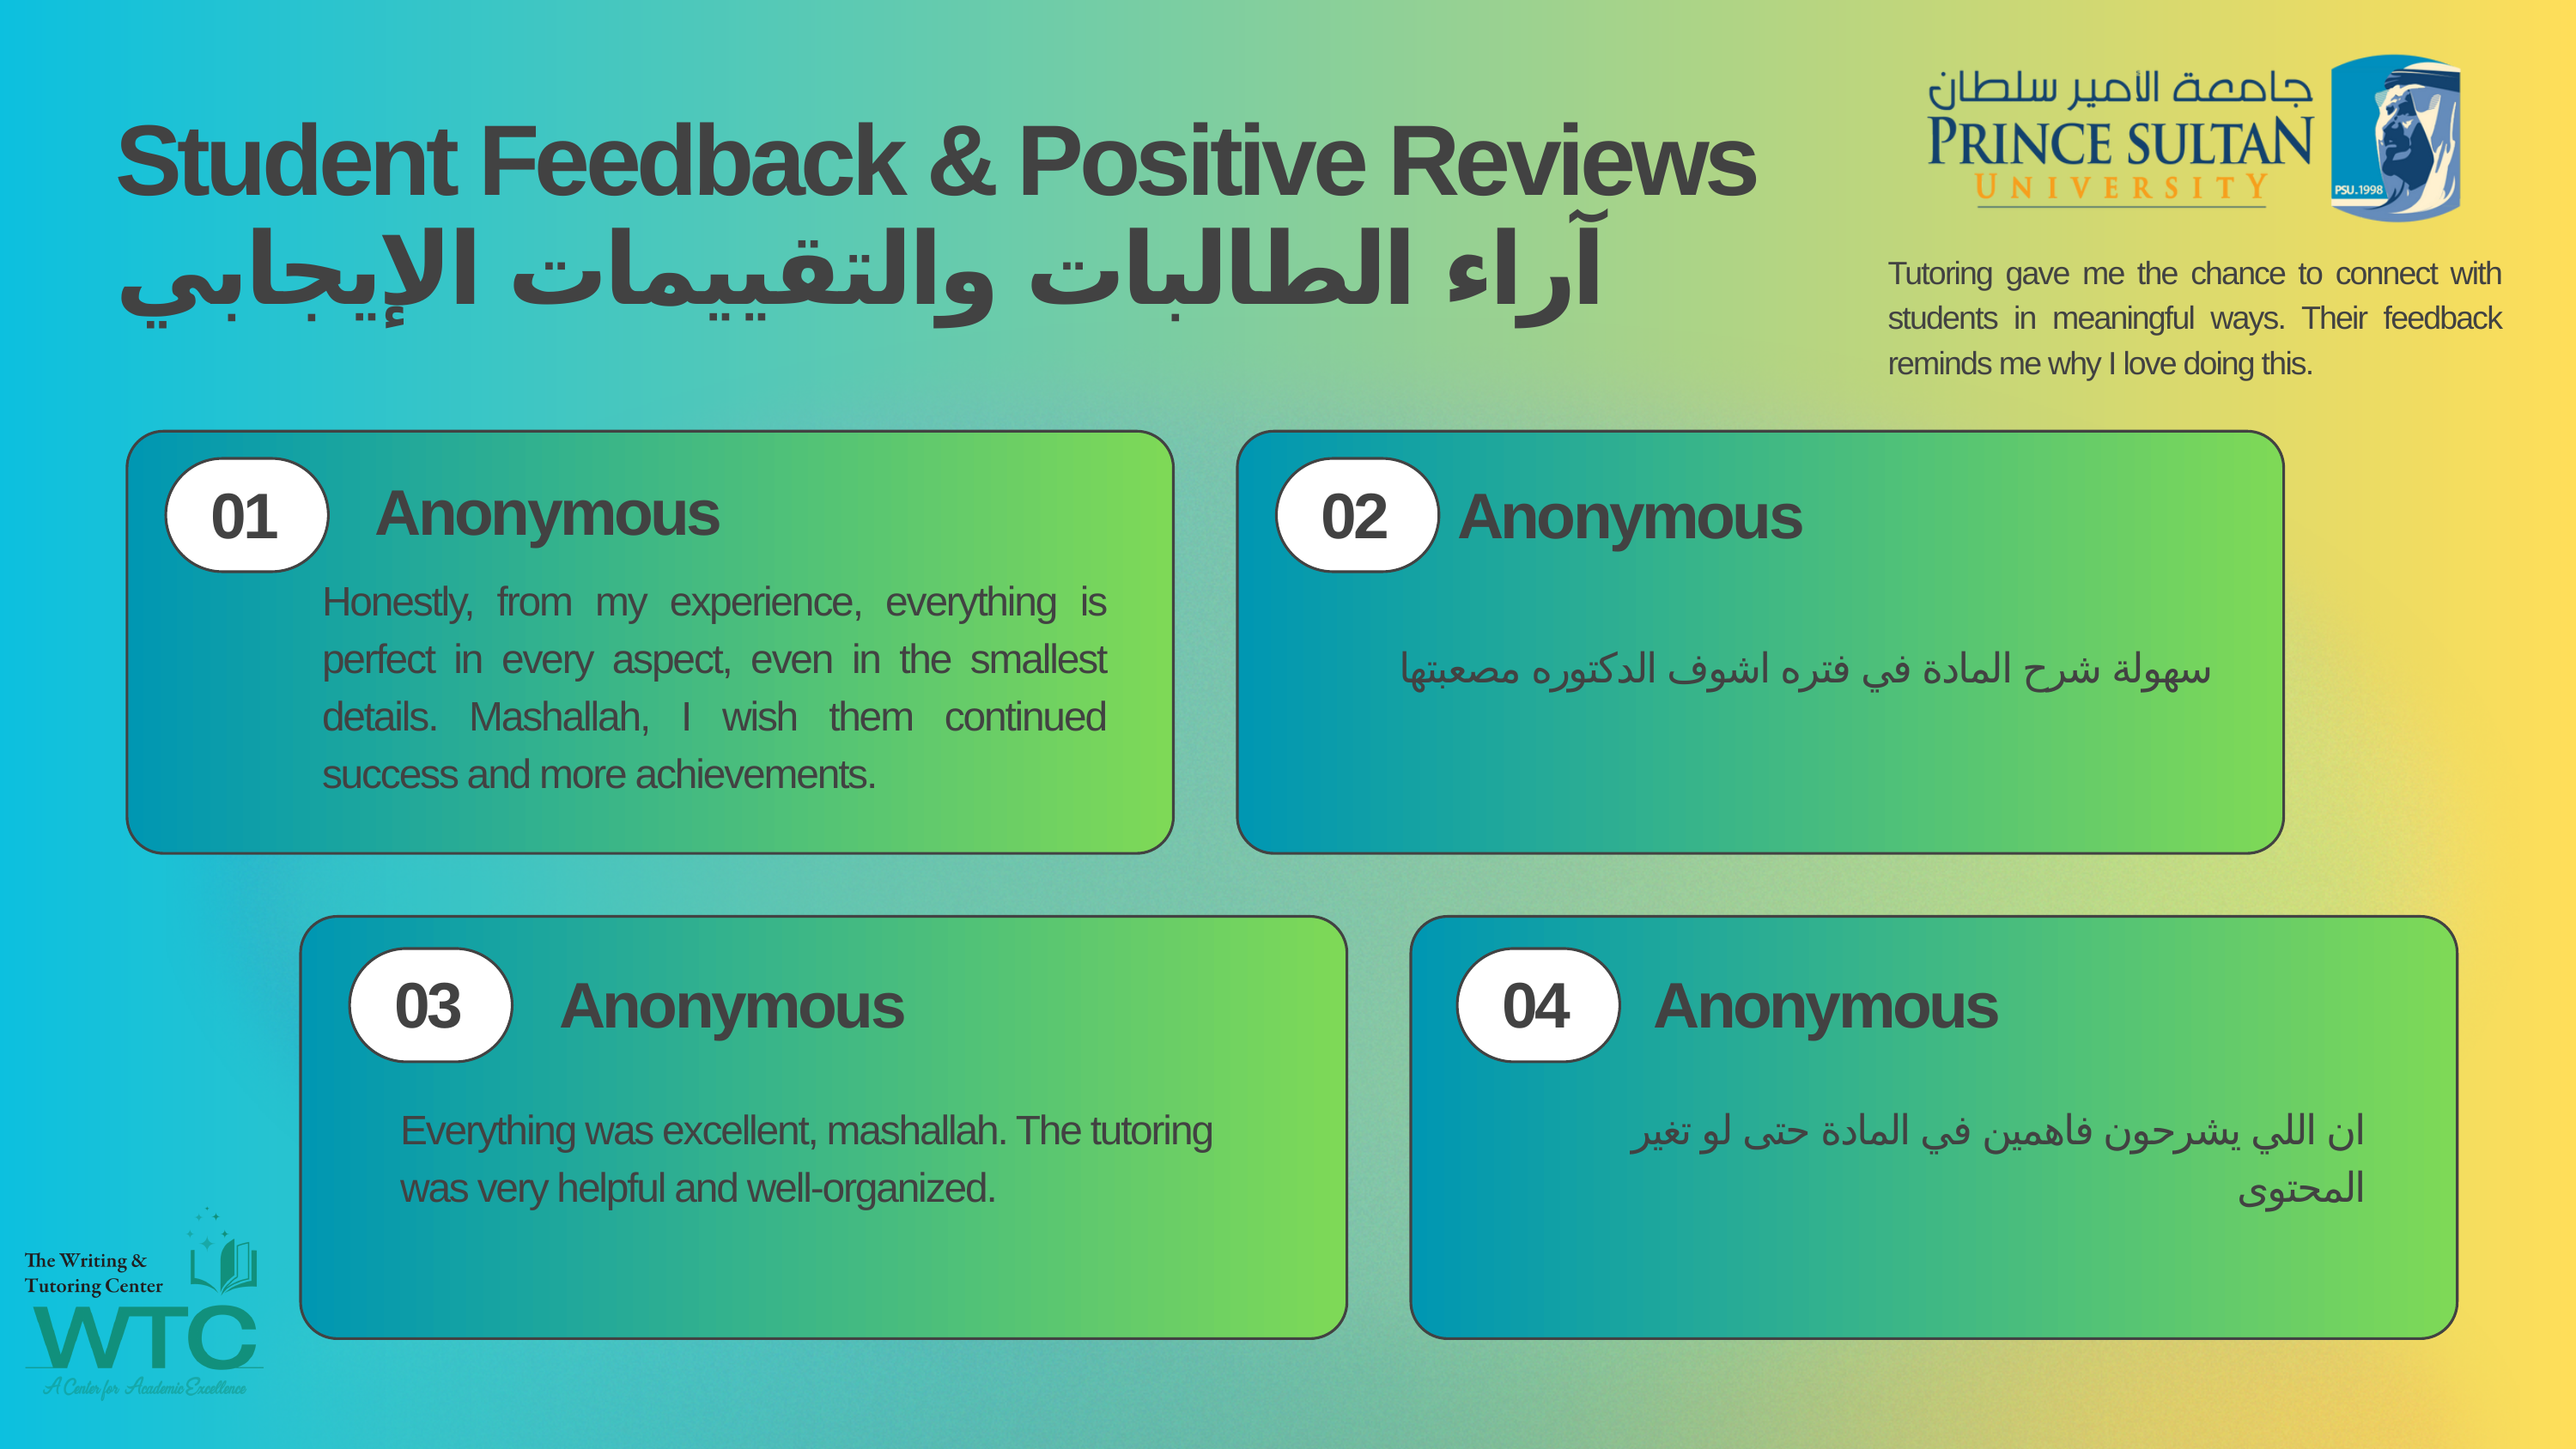

Student Feedback & Positive Reviews آراء الطالبات والتقييمات الإيجابي
Tutoring gave me the chance to connect with students in meaningful ways. Their feedback reminds me why I love doing this.

Anonymous
01
02
Anonymous
Honestly, from my experience, everything is perfect in every aspect, even in the smallest details. Mashallah, I wish them continued success and more achievements.
سهولة شرح المادة في فتره اشوف الدكتوره مصعبتها

Anonymous
Anonymous
03
04
Everything was excellent, mashallah. The tutoring was very helpful and well-organized.
ان اللي يشرحون فاهمين في المادة حتى لو تغير المحتوى